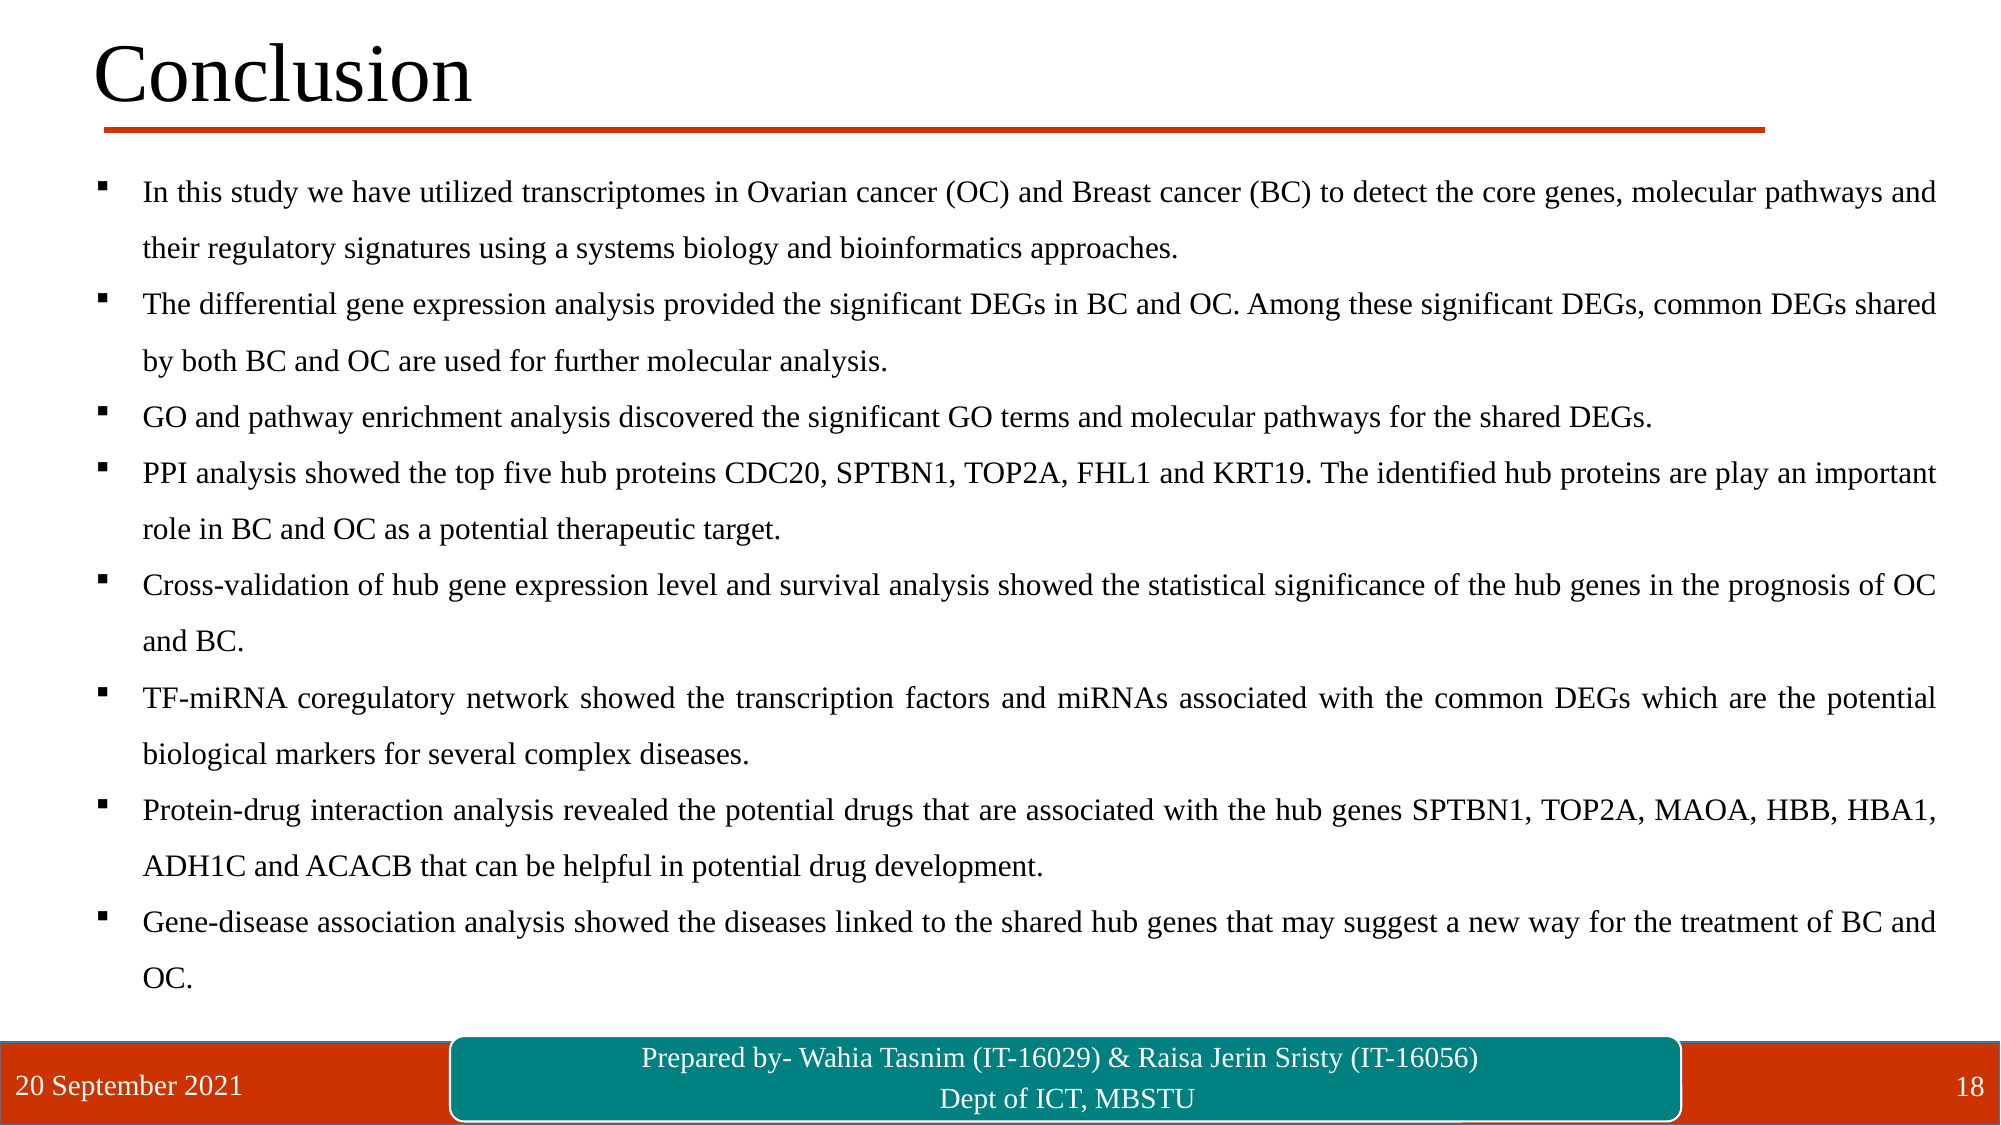

Conclusion
In this study we have utilized transcriptomes in Ovarian cancer (OC) and Breast cancer (BC) to detect the core genes, molecular pathways and their regulatory signatures using a systems biology and bioinformatics approaches.
The differential gene expression analysis provided the significant DEGs in BC and OC. Among these significant DEGs, common DEGs shared by both BC and OC are used for further molecular analysis.
GO and pathway enrichment analysis discovered the significant GO terms and molecular pathways for the shared DEGs.
PPI analysis showed the top five hub proteins CDC20, SPTBN1, TOP2A, FHL1 and KRT19. The identified hub proteins are play an important role in BC and OC as a potential therapeutic target.
Cross-validation of hub gene expression level and survival analysis showed the statistical significance of the hub genes in the prognosis of OC and BC.
TF-miRNA coregulatory network showed the transcription factors and miRNAs associated with the common DEGs which are the potential biological markers for several complex diseases.
Protein-drug interaction analysis revealed the potential drugs that are associated with the hub genes SPTBN1, TOP2A, MAOA, HBB, HBA1, ADH1C and ACACB that can be helpful in potential drug development.
Gene-disease association analysis showed the diseases linked to the shared hub genes that may suggest a new way for the treatment of BC and OC.
Prepared by- Wahia Tasnim (IT-16029) & Raisa Jerin Sristy (IT-16056)
Dept of ICT, MBSTU

20 September 2021
18